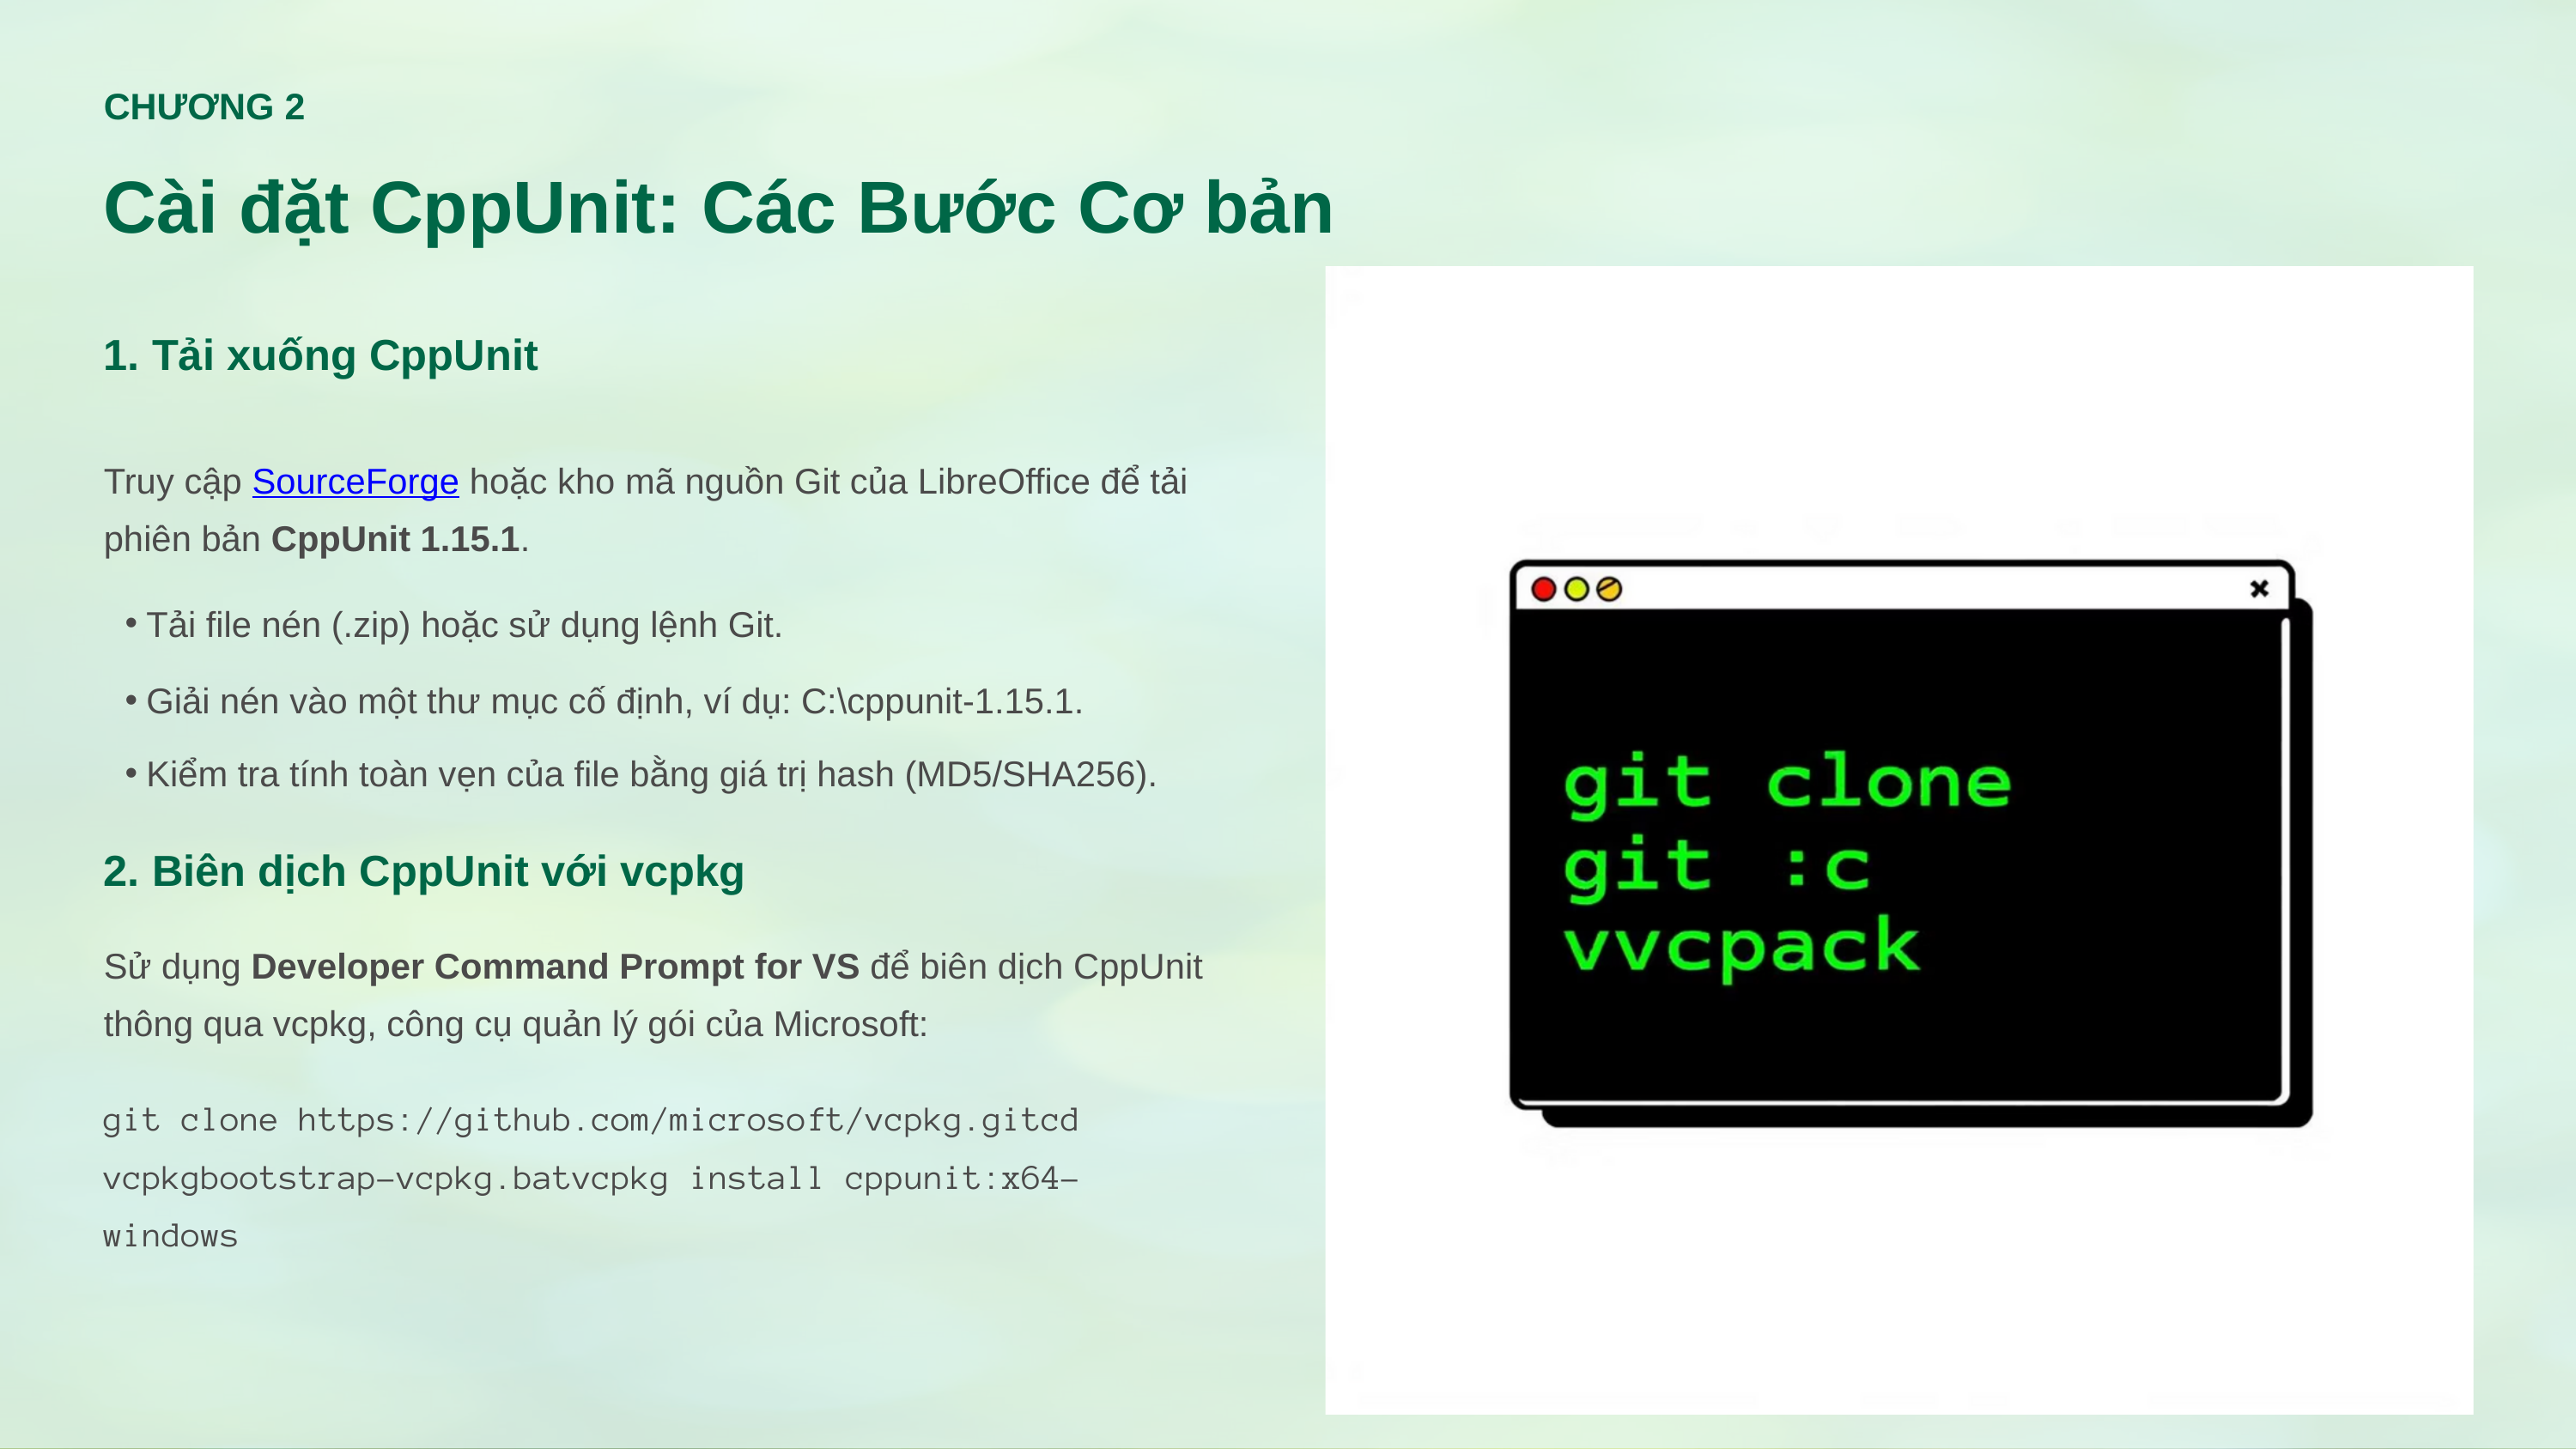

CHƯƠNG 2
Cài đặt CppUnit: Các Bước Cơ bản

1. Tải xuống CppUnit
Truy cập SourceForge hoặc kho mã nguồn Git của LibreOffice để tải phiên bản CppUnit 1.15.1.
Tải file nén (.zip) hoặc sử dụng lệnh Git.
Giải nén vào một thư mục cố định, ví dụ: C:\cppunit-1.15.1.
Kiểm tra tính toàn vẹn của file bằng giá trị hash (MD5/SHA256).
2. Biên dịch CppUnit với vcpkg
Sử dụng Developer Command Prompt for VS để biên dịch CppUnit thông qua vcpkg, công cụ quản lý gói của Microsoft:
git clone https://github.com/microsoft/vcpkg.gitcd vcpkgbootstrap-vcpkg.batvcpkg install cppunit:x64-windows